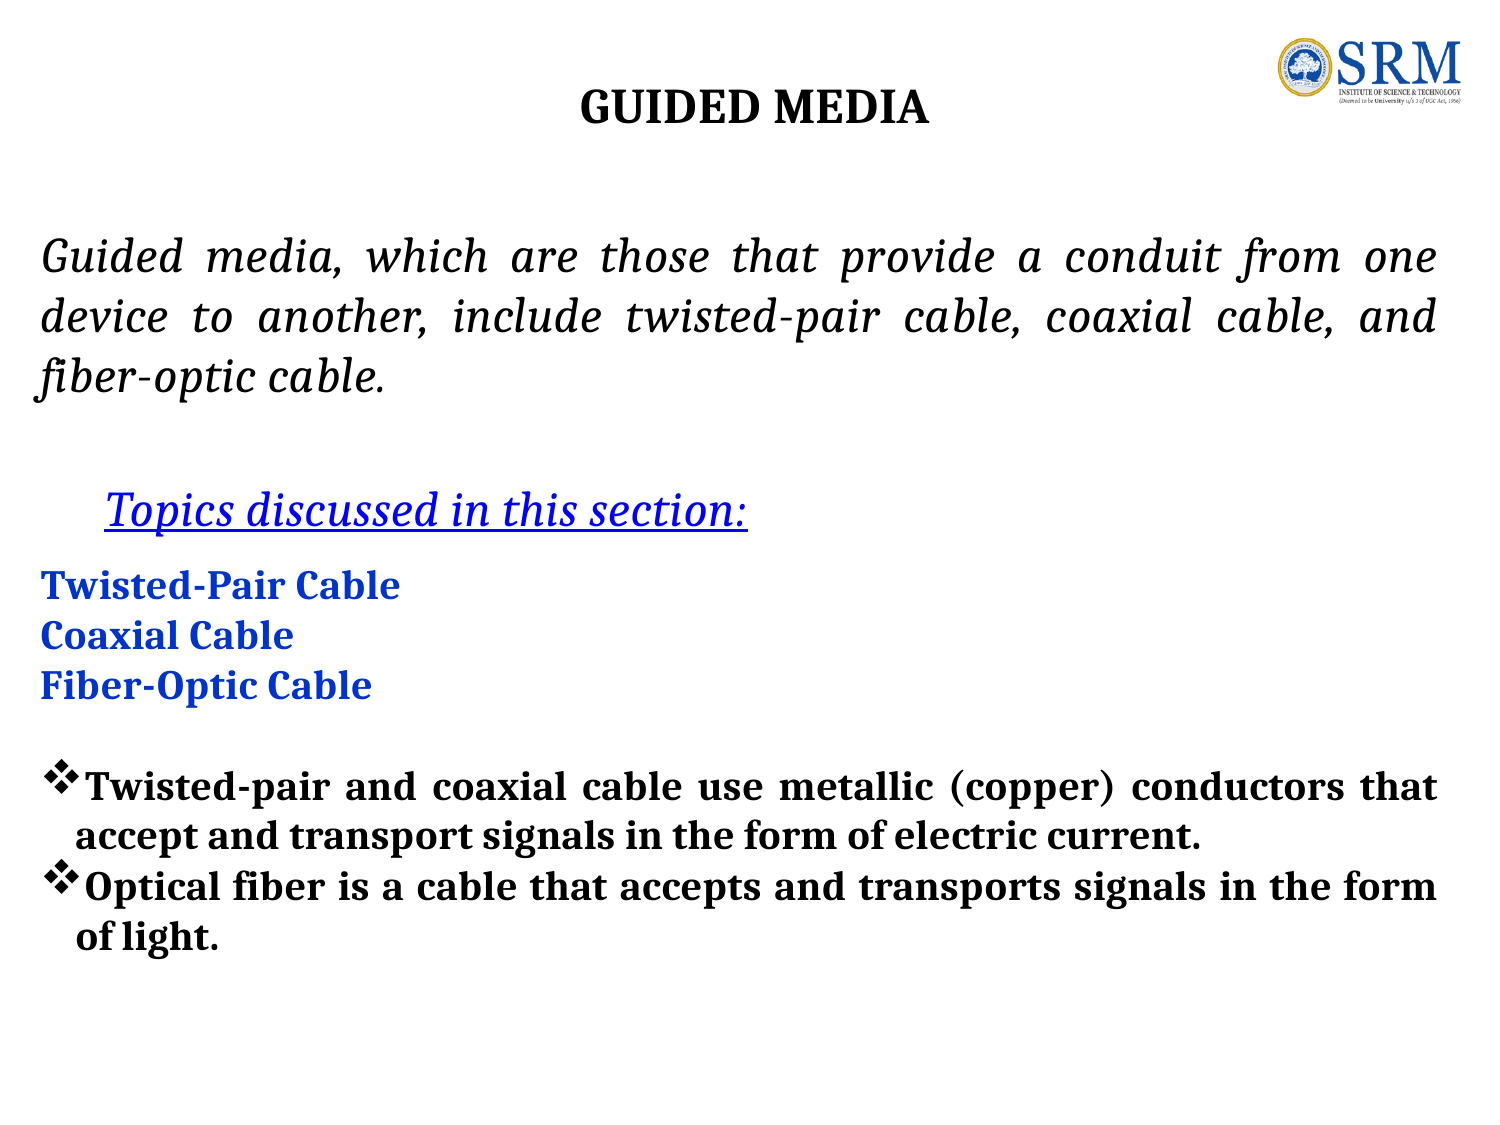

GUIDED MEDIA
Guided media, which are those that provide a conduit from one device to another, include twisted-pair cable, coaxial cable, and fiber-optic cable.
Topics discussed in this section:
Twisted-Pair Cable
Coaxial Cable
Fiber-Optic Cable

Twisted-pair and coaxial cable use metallic (copper) conductors that accept and transport signals in the form of electric current.
Optical fiber is a cable that accepts and transports signals in the form of light.